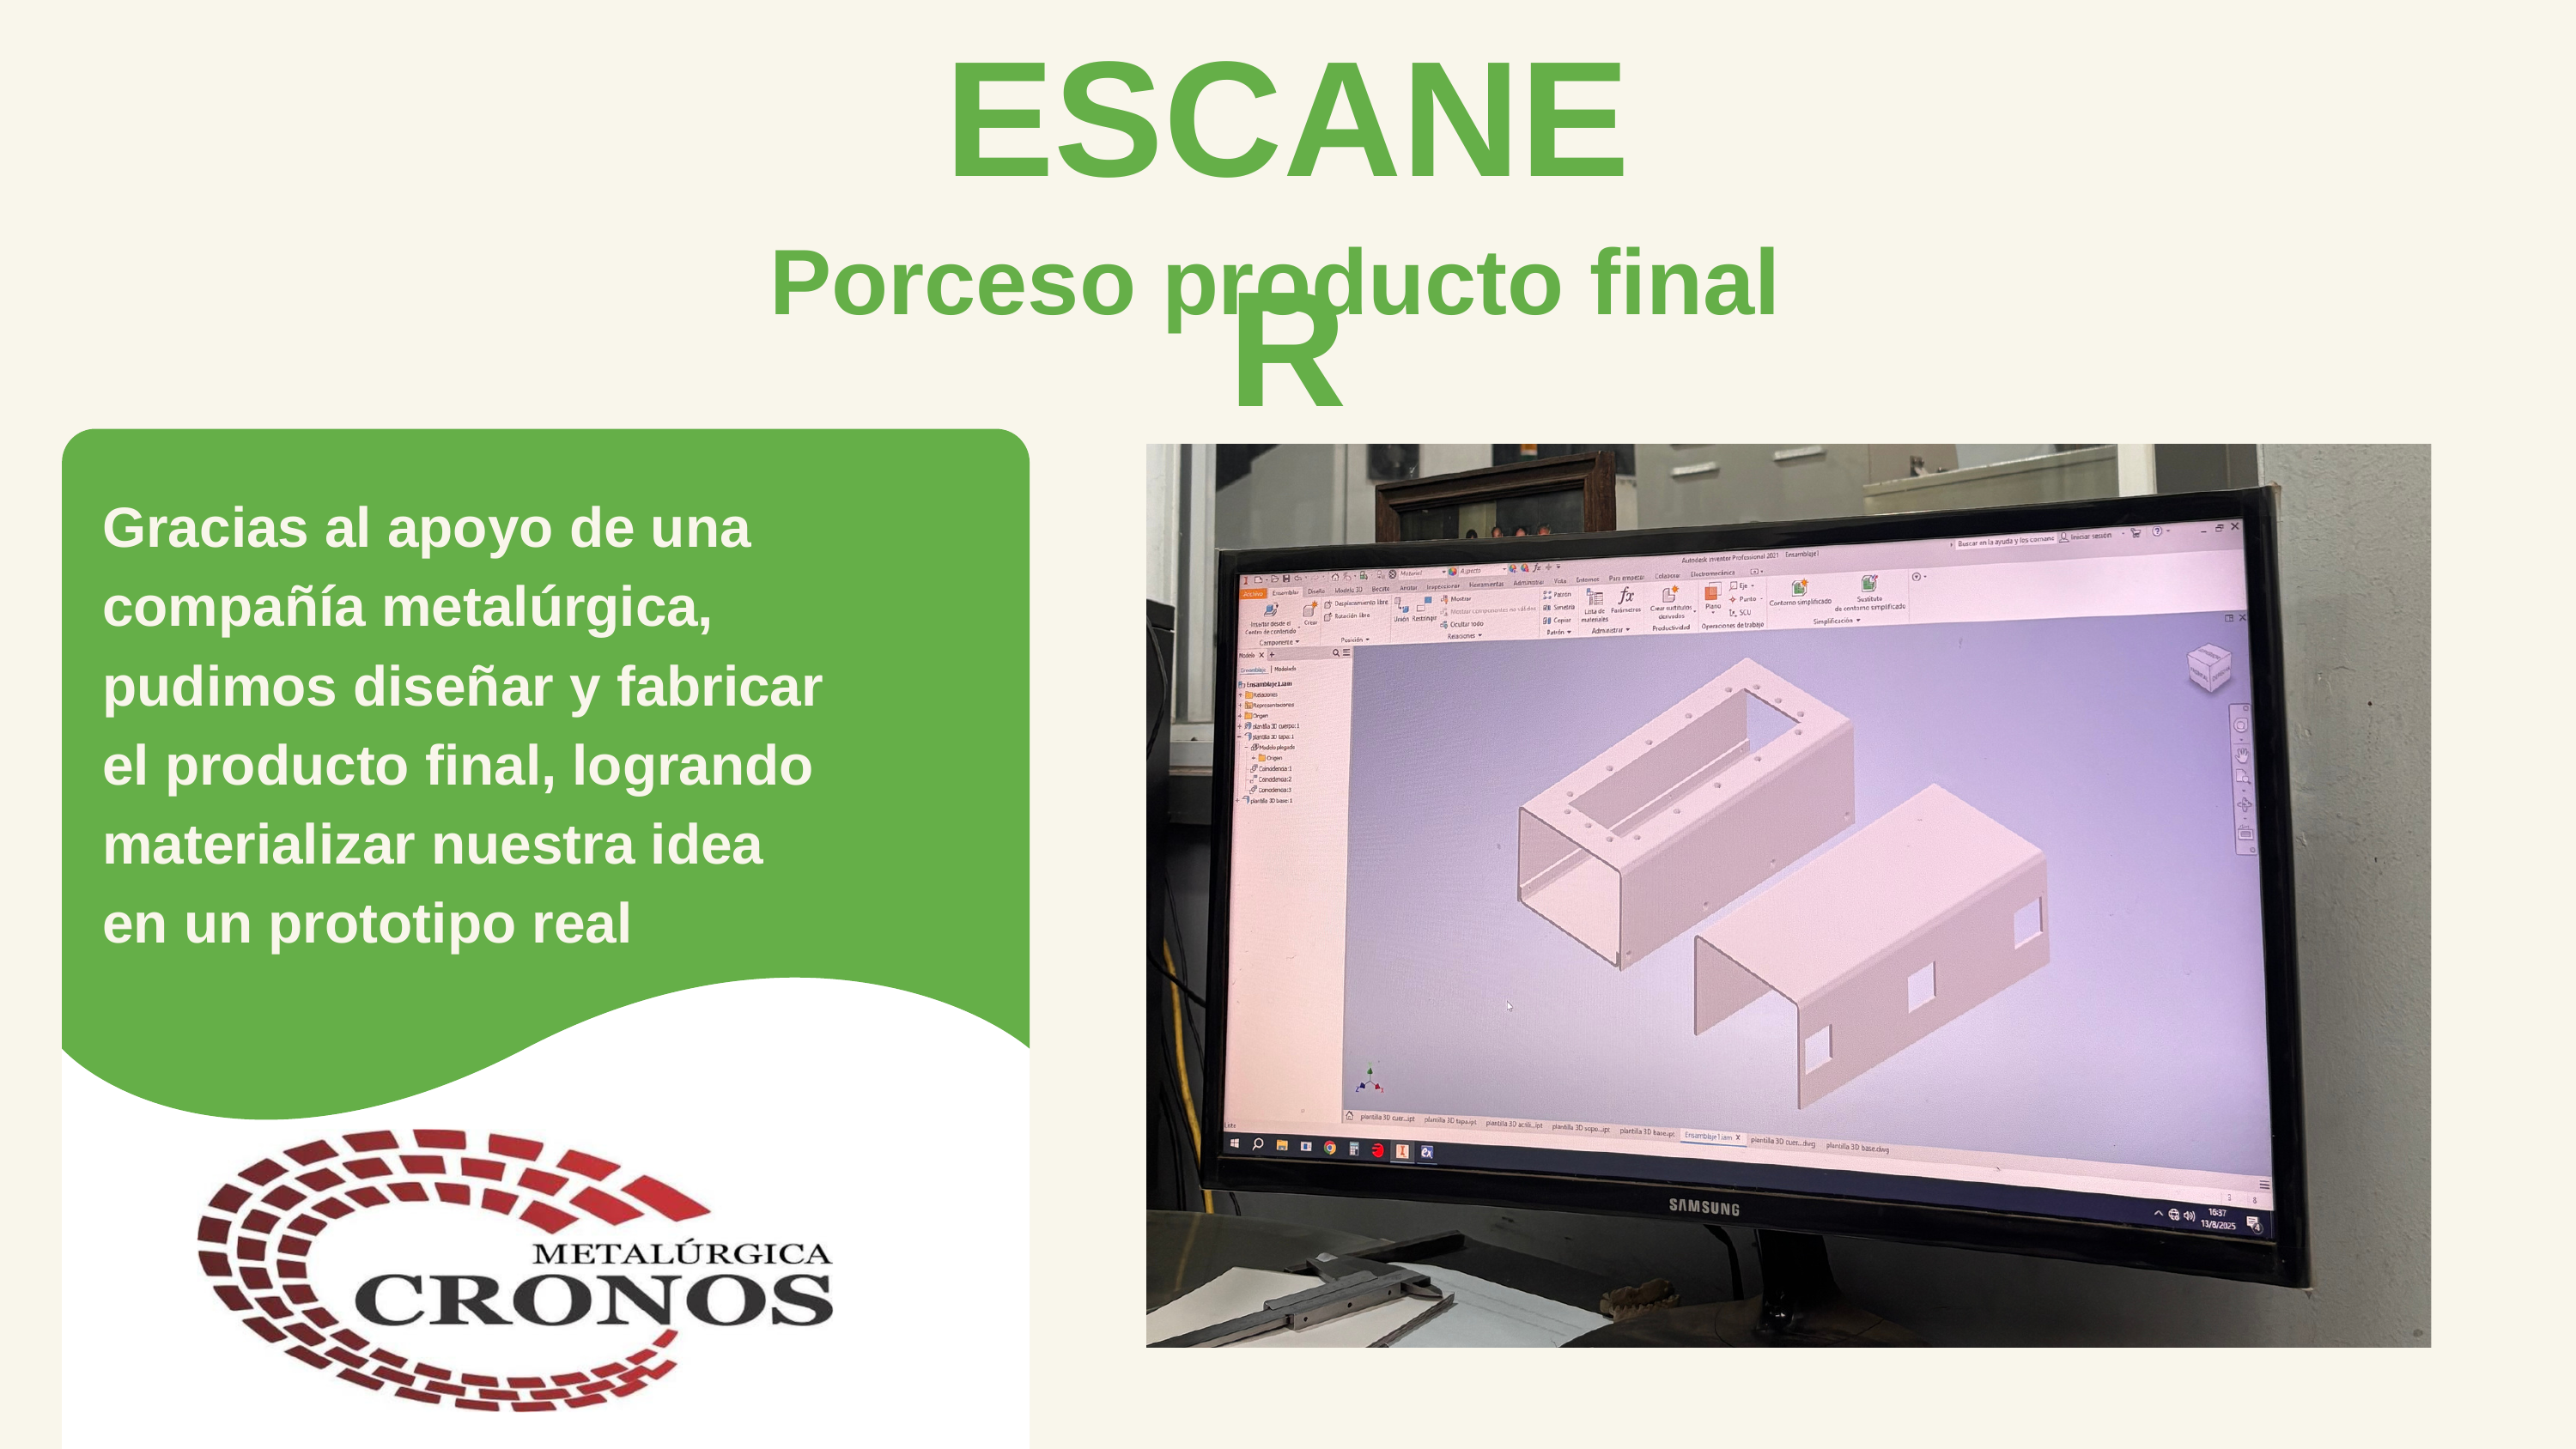

ESCANER

Porceso producto final

Gracias al apoyo de una compañía metalúrgica, pudimos diseñar y fabricar el producto final, logrando materializar nuestra idea en un prototipo real